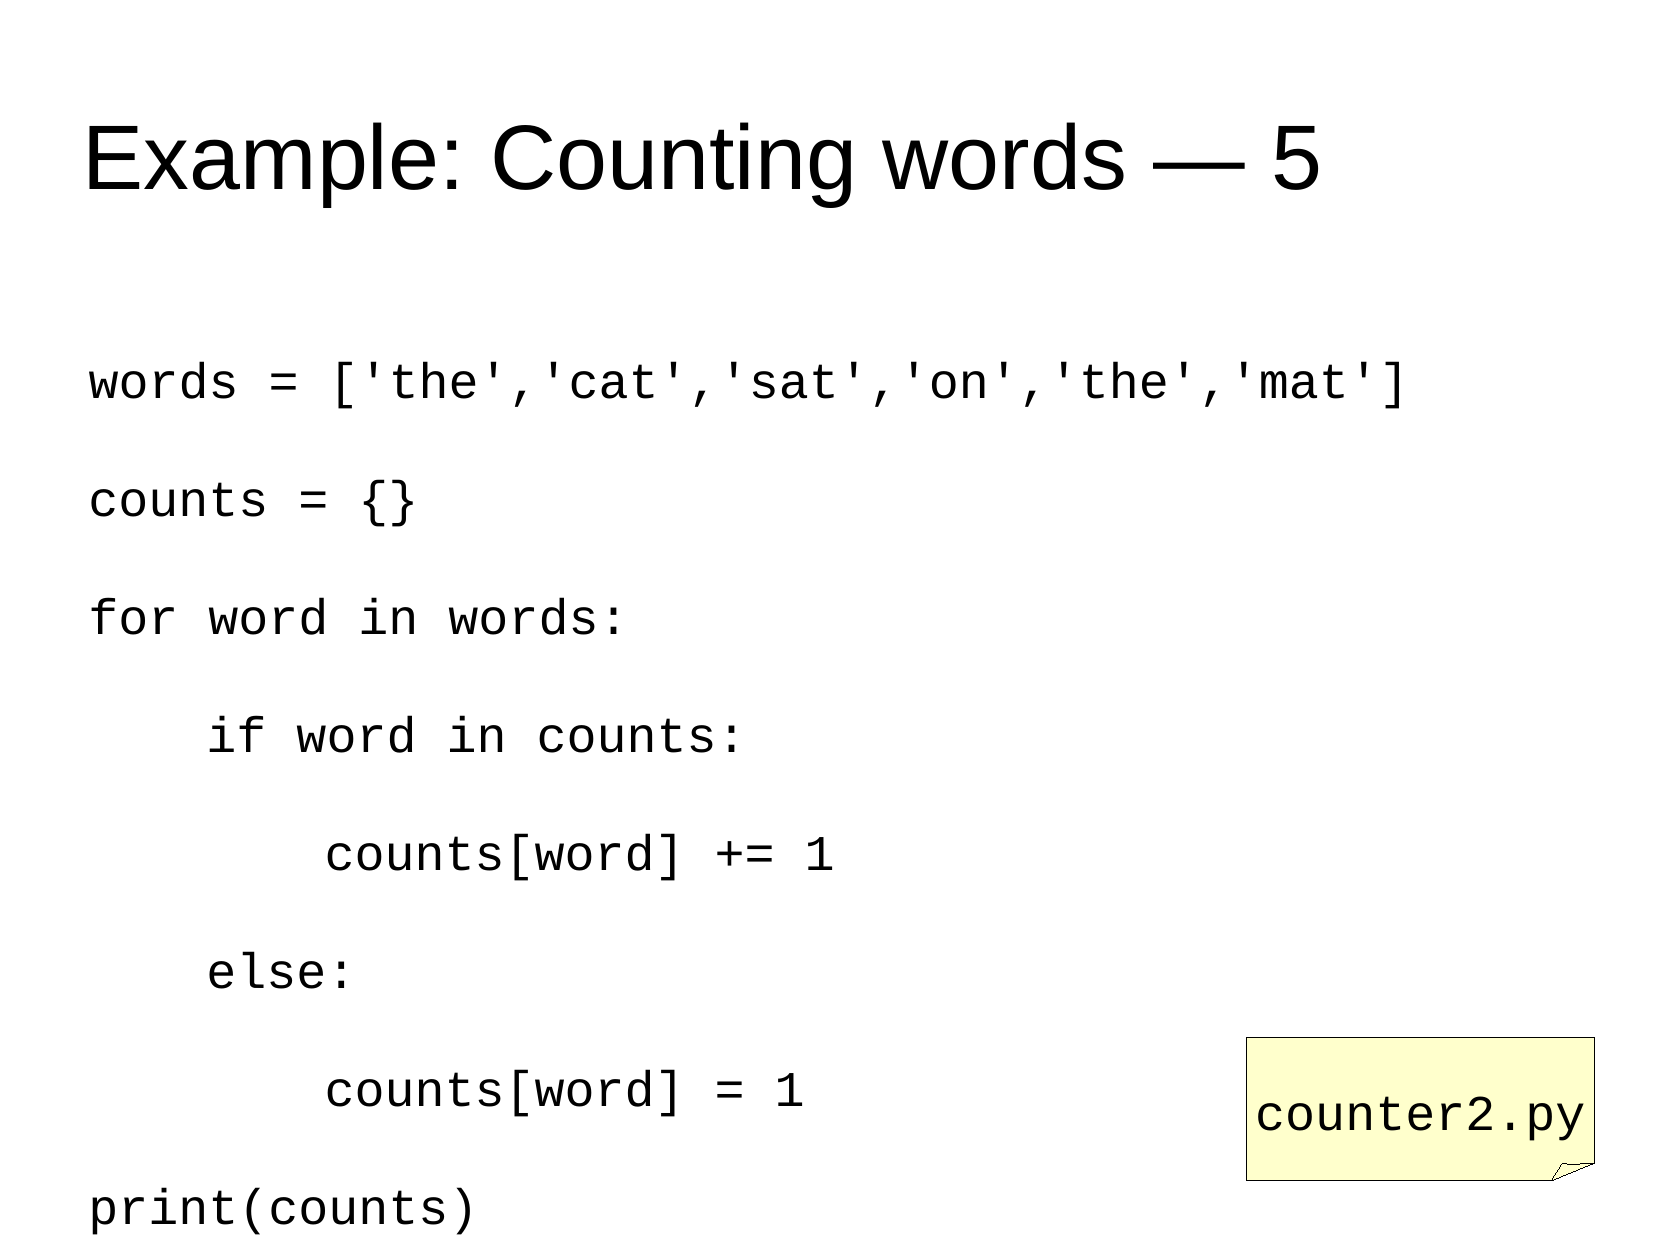

Example: Counting words ― 5
words = ['the','cat','sat','on','the','mat']
counts = {}
for word in words:
if word in counts:
counts[word] += 1
else:

counter2.py
counts[word] = 1
406
print(counts)